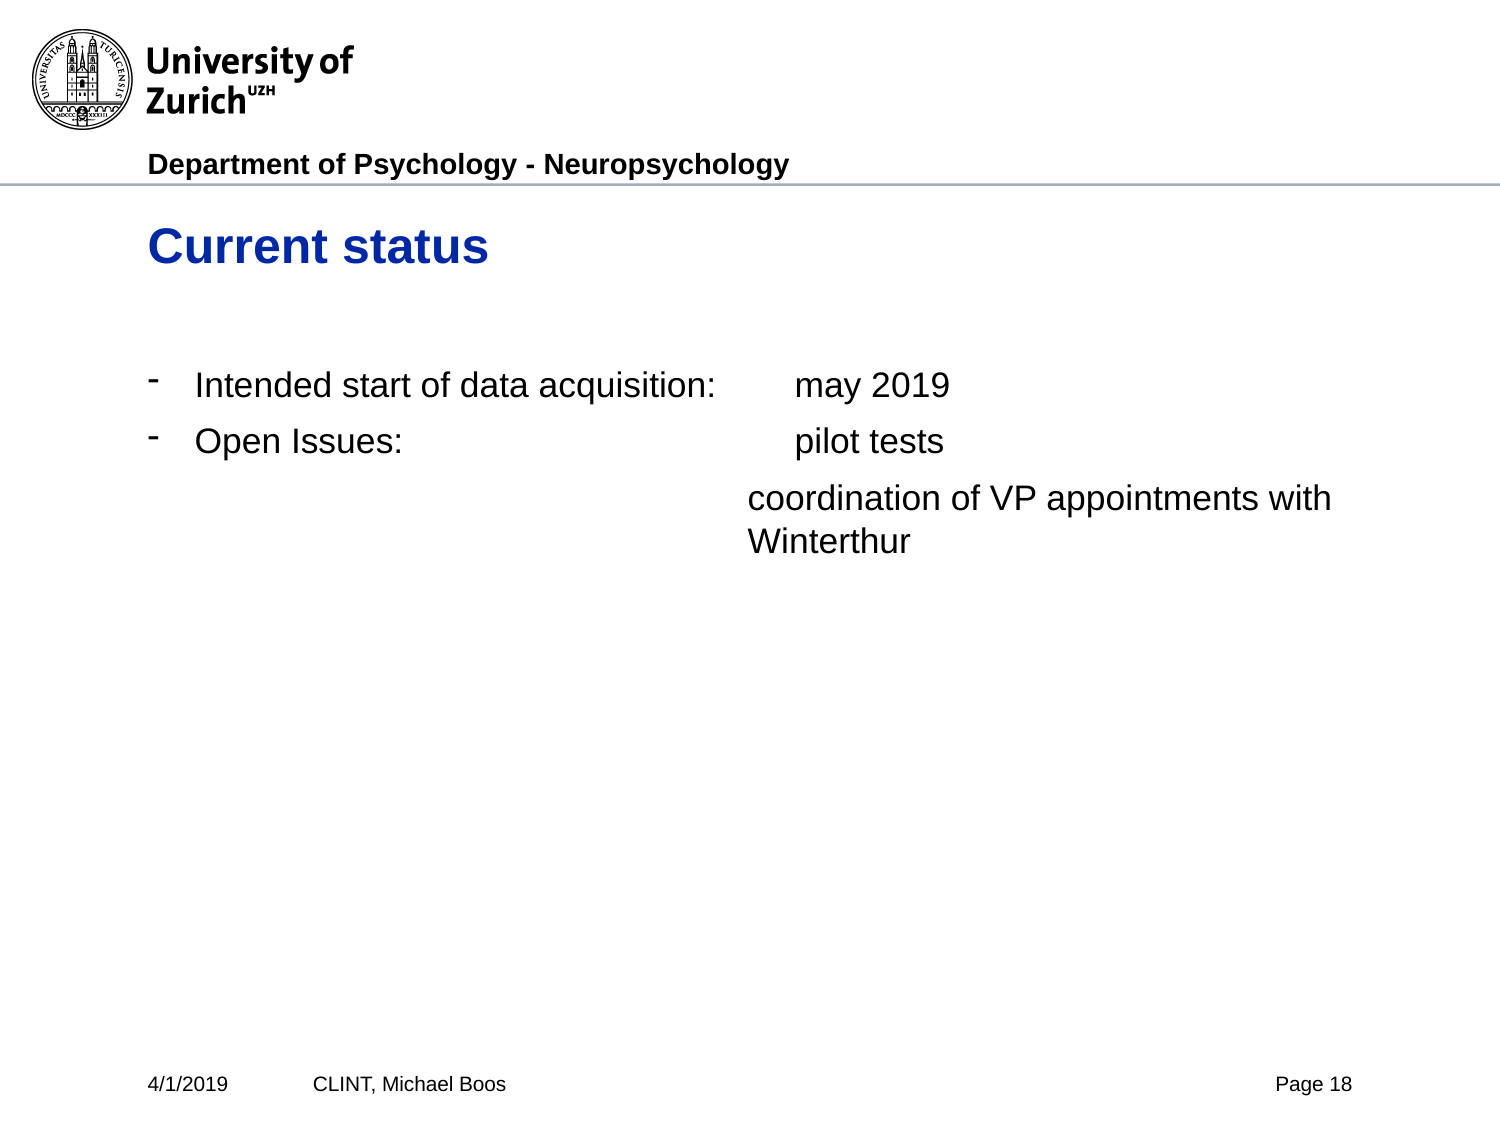

# Current status
Intended start of data acquisition: 	may 2019
Open Issues:			pilot tests
				coordination of VP appointments with 					Winterthur

4/1/2019
CLINT, Michael Boos
Page 18